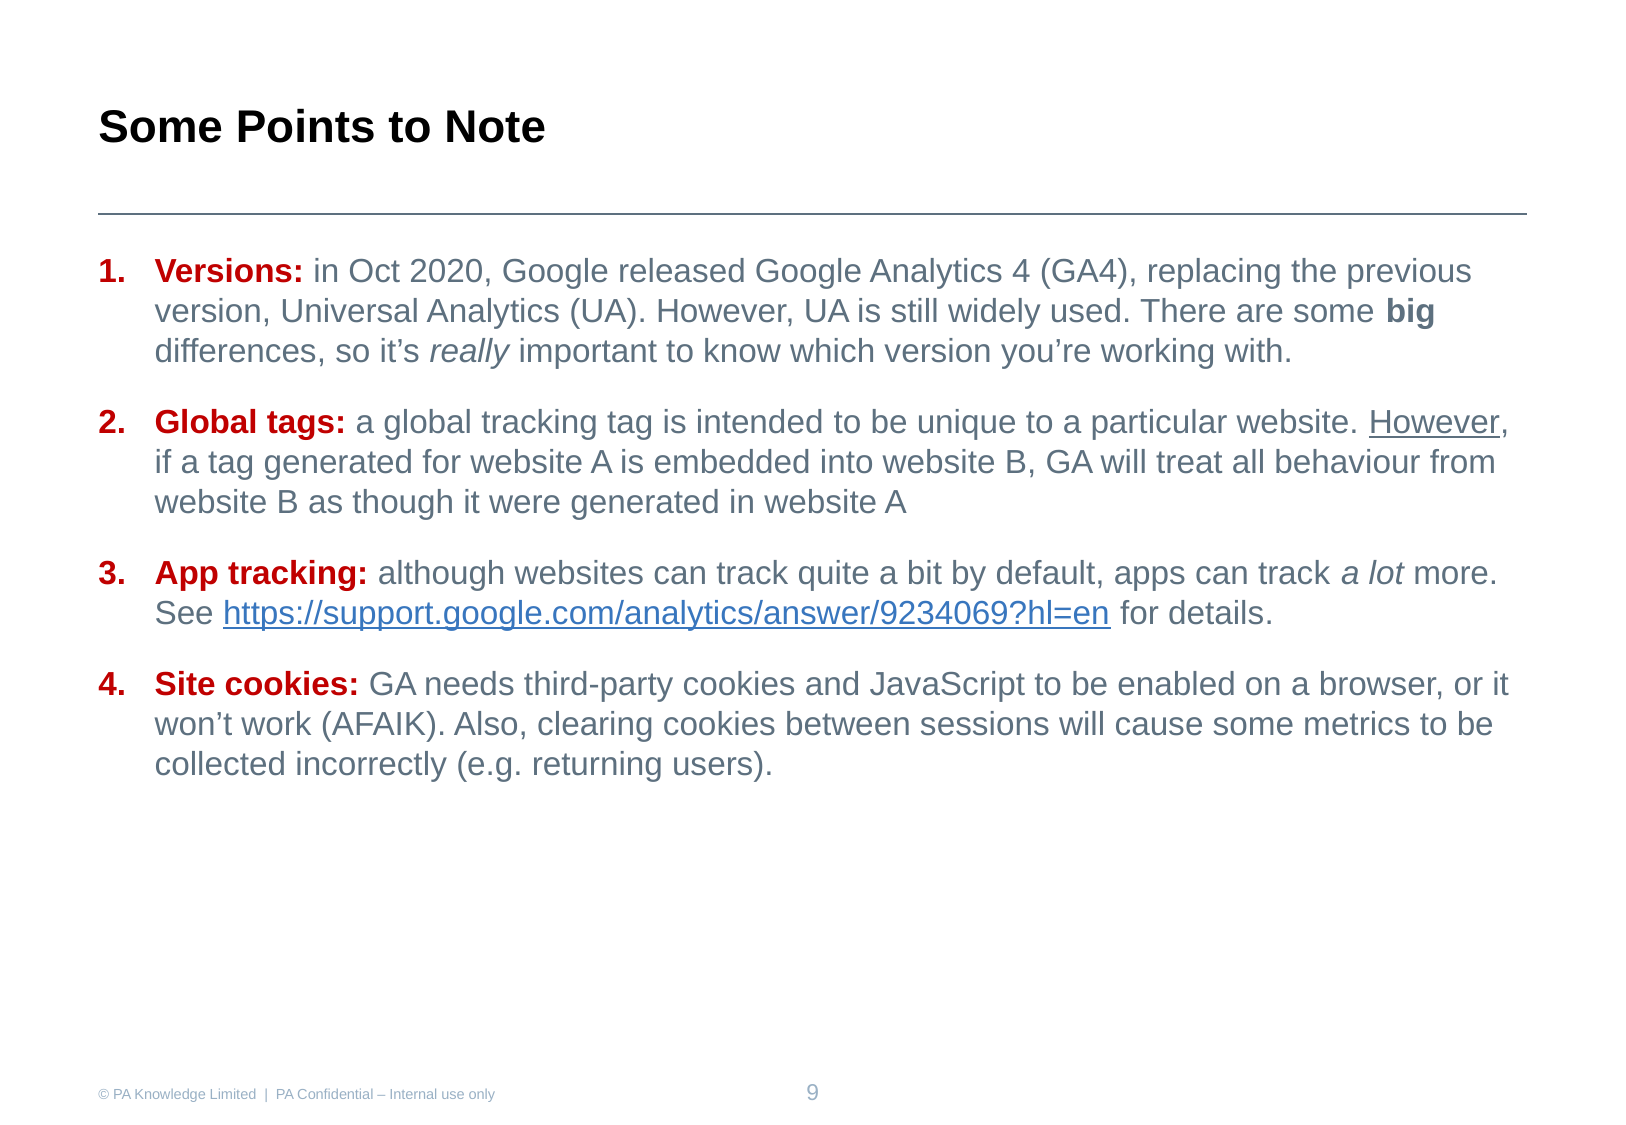

Some Points to Note
Versions: in Oct 2020, Google released Google Analytics 4 (GA4), replacing the previous version, Universal Analytics (UA). However, UA is still widely used. There are some big differences, so it’s really important to know which version you’re working with.
Global tags: a global tracking tag is intended to be unique to a particular website. However, if a tag generated for website A is embedded into website B, GA will treat all behaviour from website B as though it were generated in website A
App tracking: although websites can track quite a bit by default, apps can track a lot more. See https://support.google.com/analytics/answer/9234069?hl=en for details.
Site cookies: GA needs third-party cookies and JavaScript to be enabled on a browser, or it won’t work (AFAIK). Also, clearing cookies between sessions will cause some metrics to be collected incorrectly (e.g. returning users).